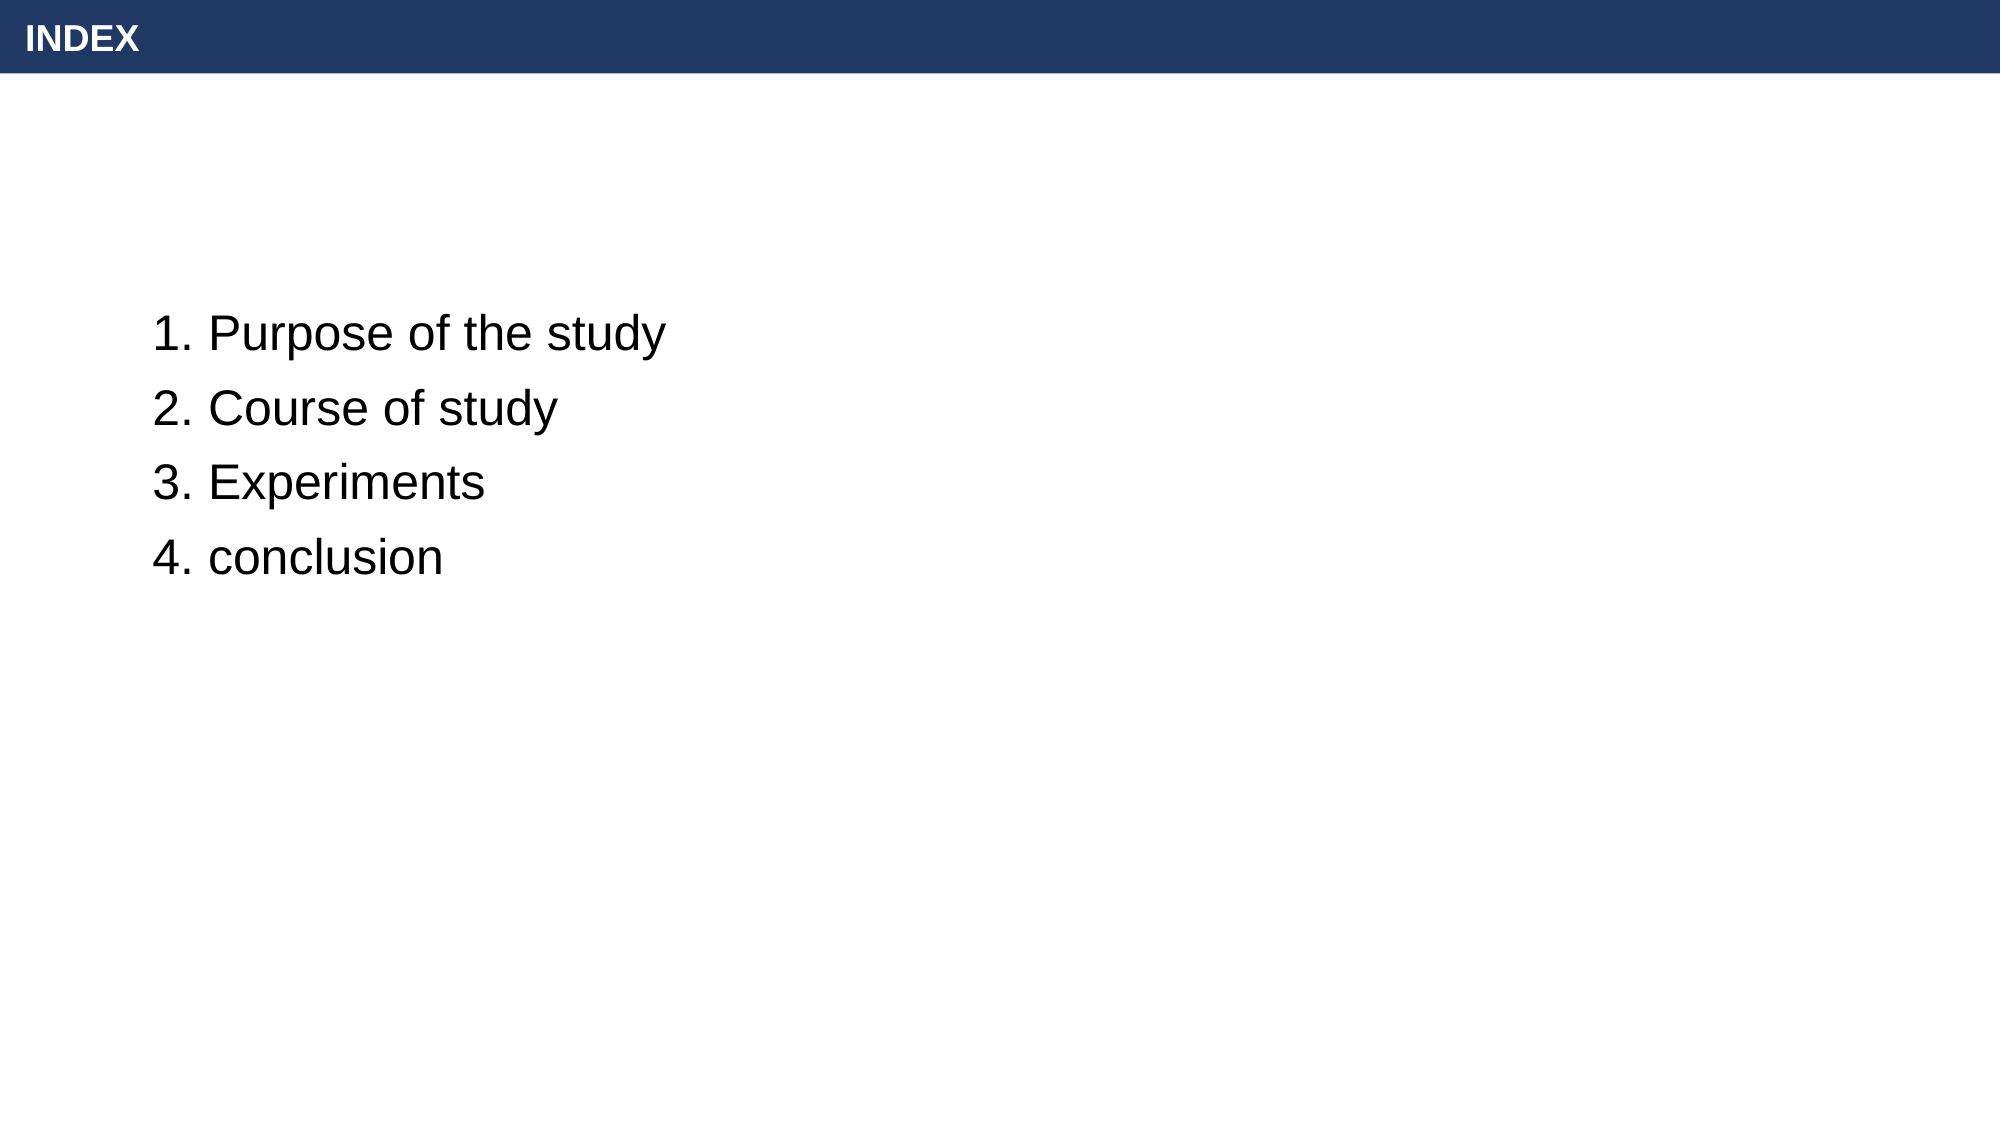

INDEX
1. Purpose of the study
2. Course of study
3. Experiments
4. conclusion